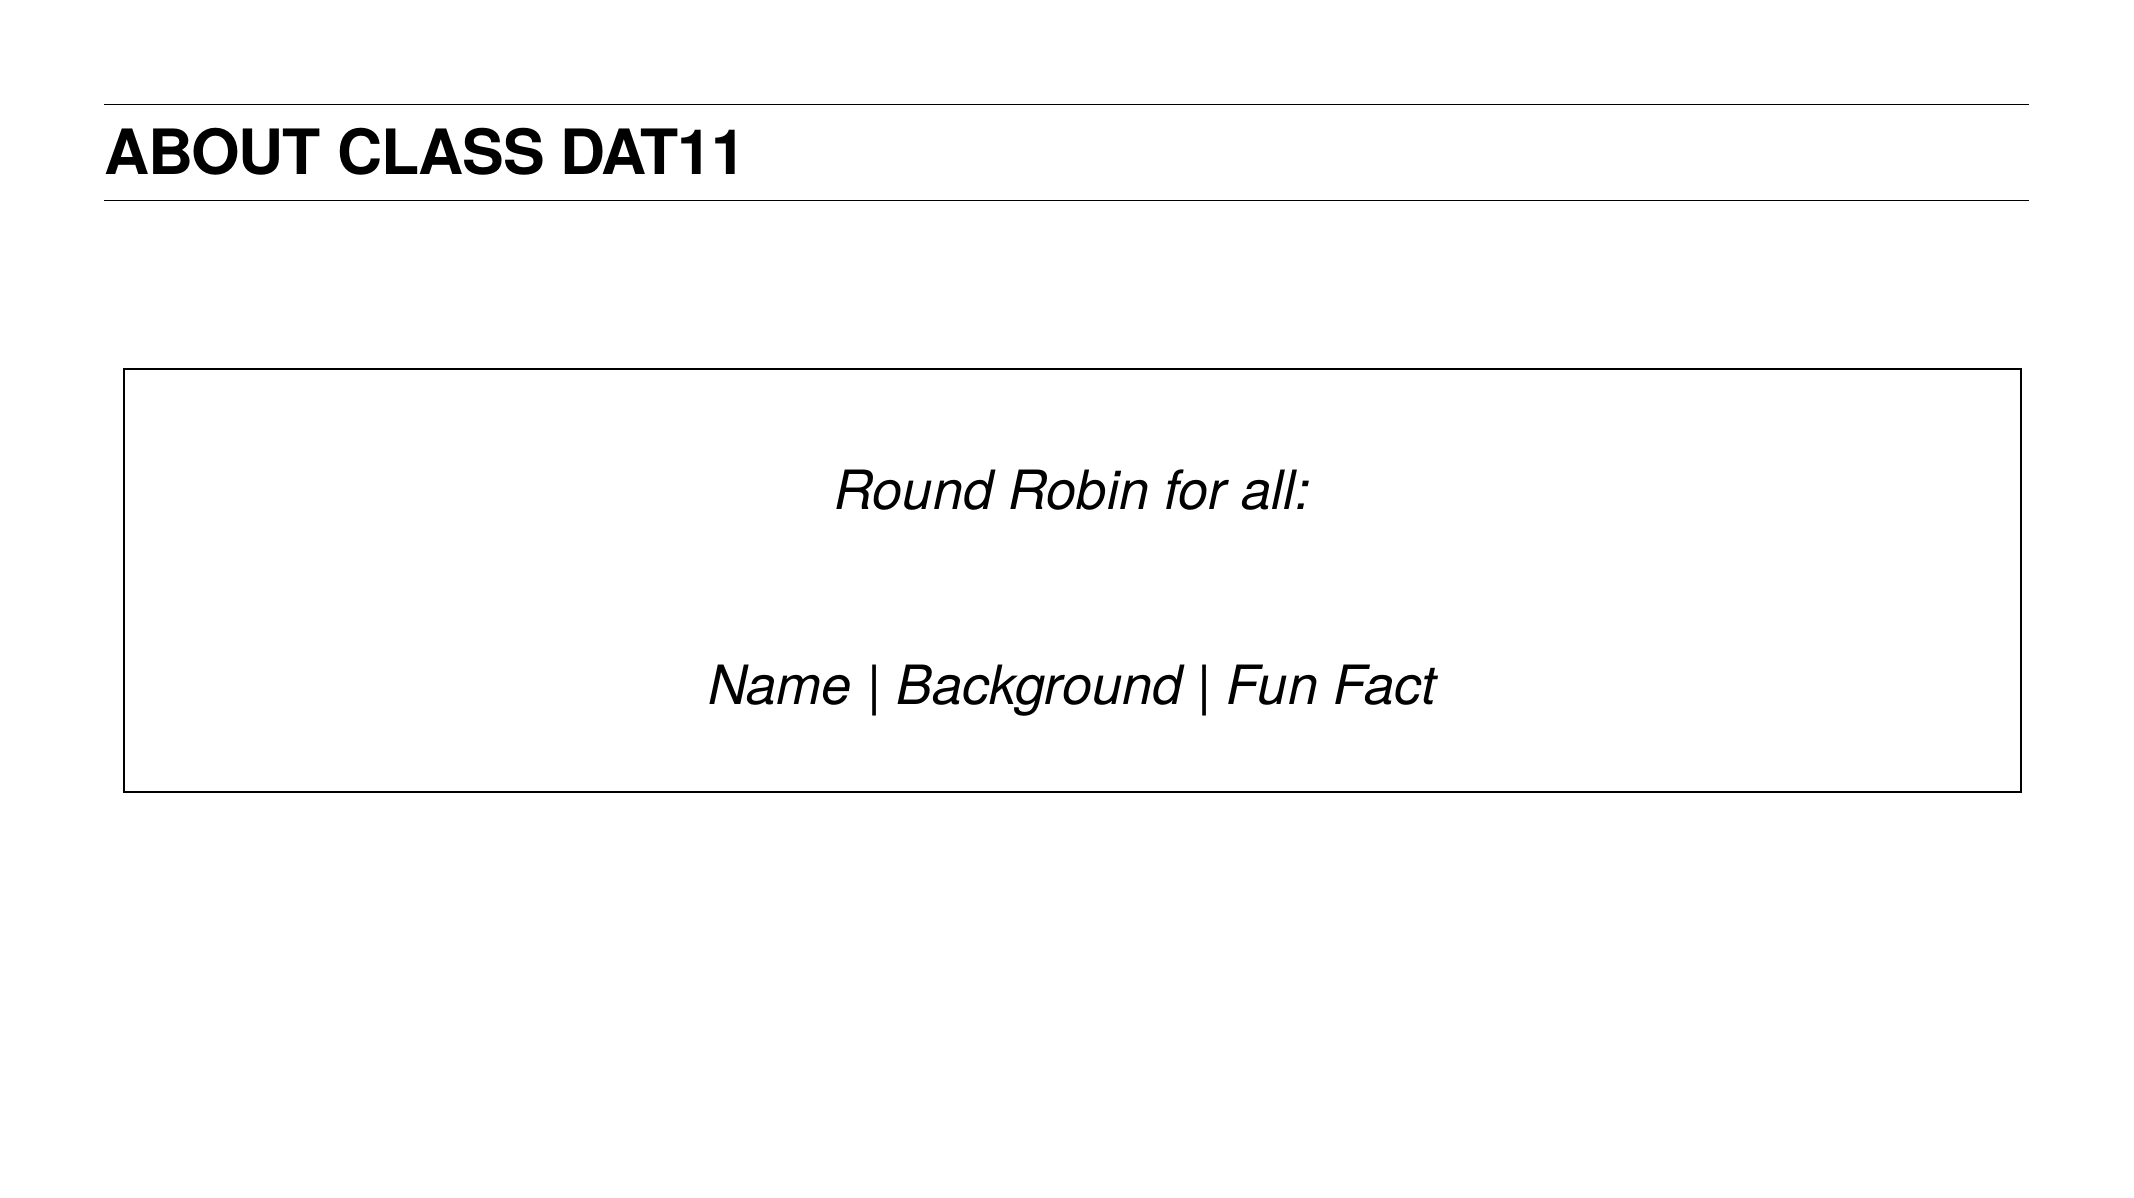

About CLASS DAT11

Round Robin for all:
Name | Background | Fun Fact